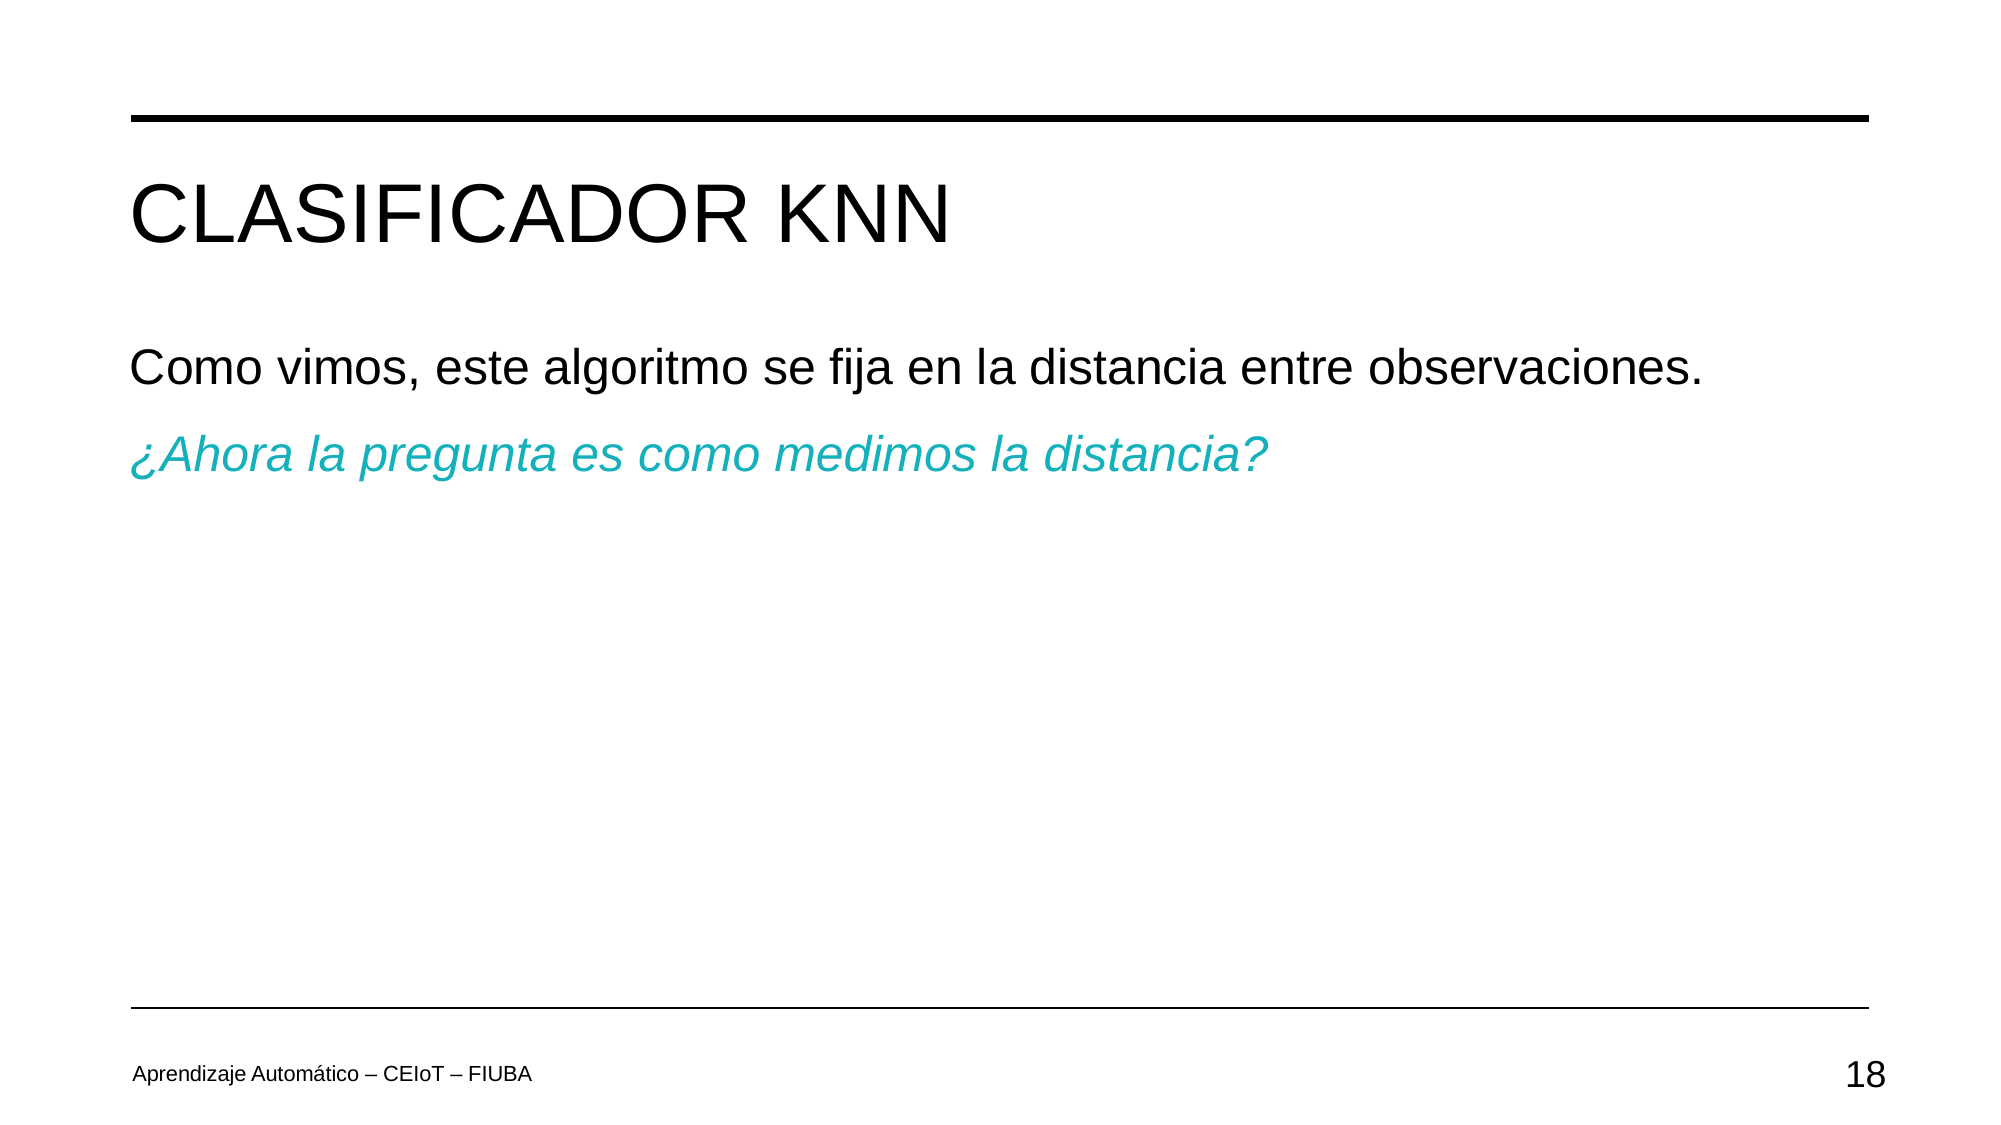

# Clasificador Knn
Como vimos, este algoritmo se fija en la distancia entre observaciones.
¿Ahora la pregunta es como medimos la distancia?
Aprendizaje Automático – CEIoT – FIUBA
18